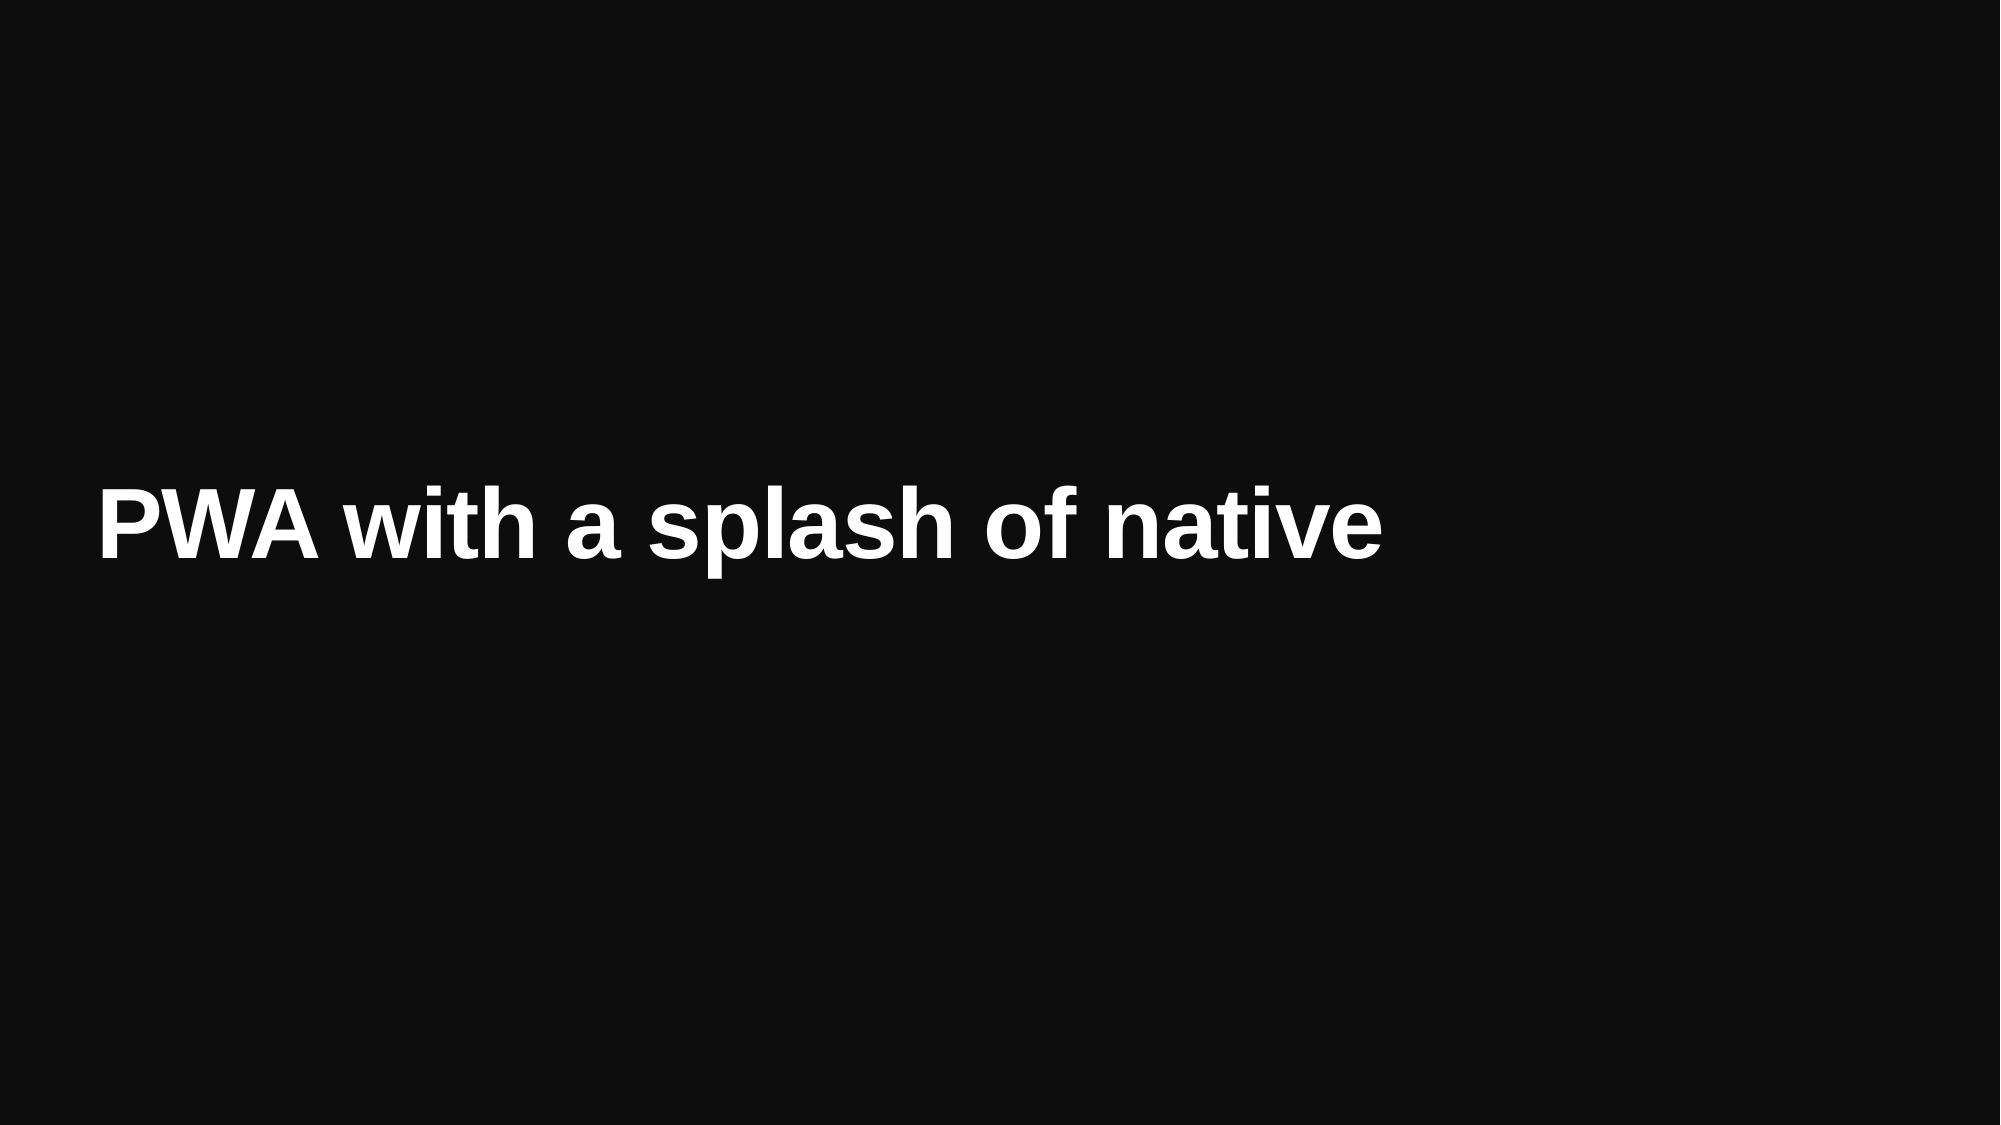

# PWA with a splash of native